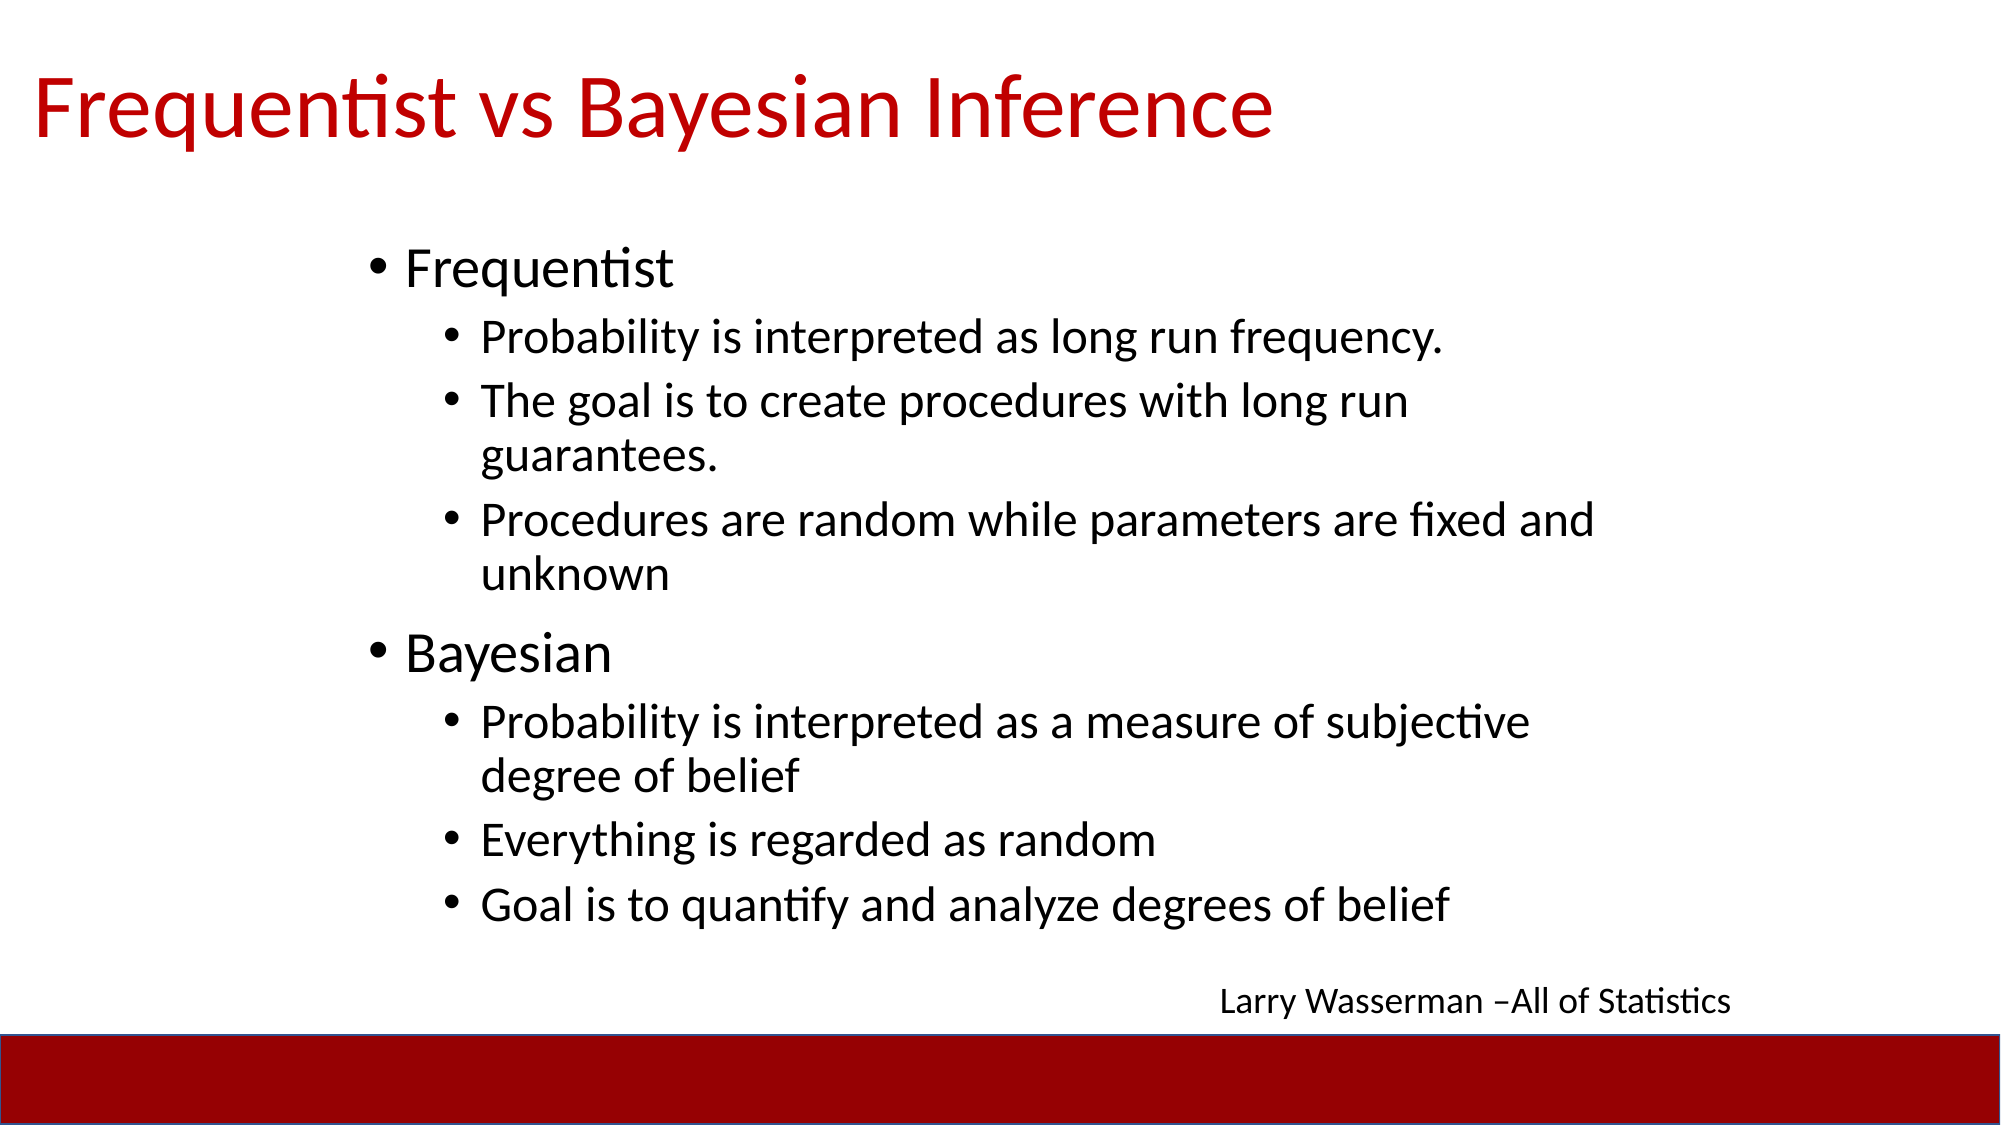

# Frequentist vs Bayesian Inference
Frequentist
Probability is interpreted as long run frequency.
The goal is to create procedures with long run guarantees.
Procedures are random while parameters are fixed and unknown
Bayesian
Probability is interpreted as a measure of subjective degree of belief
Everything is regarded as random
Goal is to quantify and analyze degrees of belief
Larry Wasserman –All of Statistics